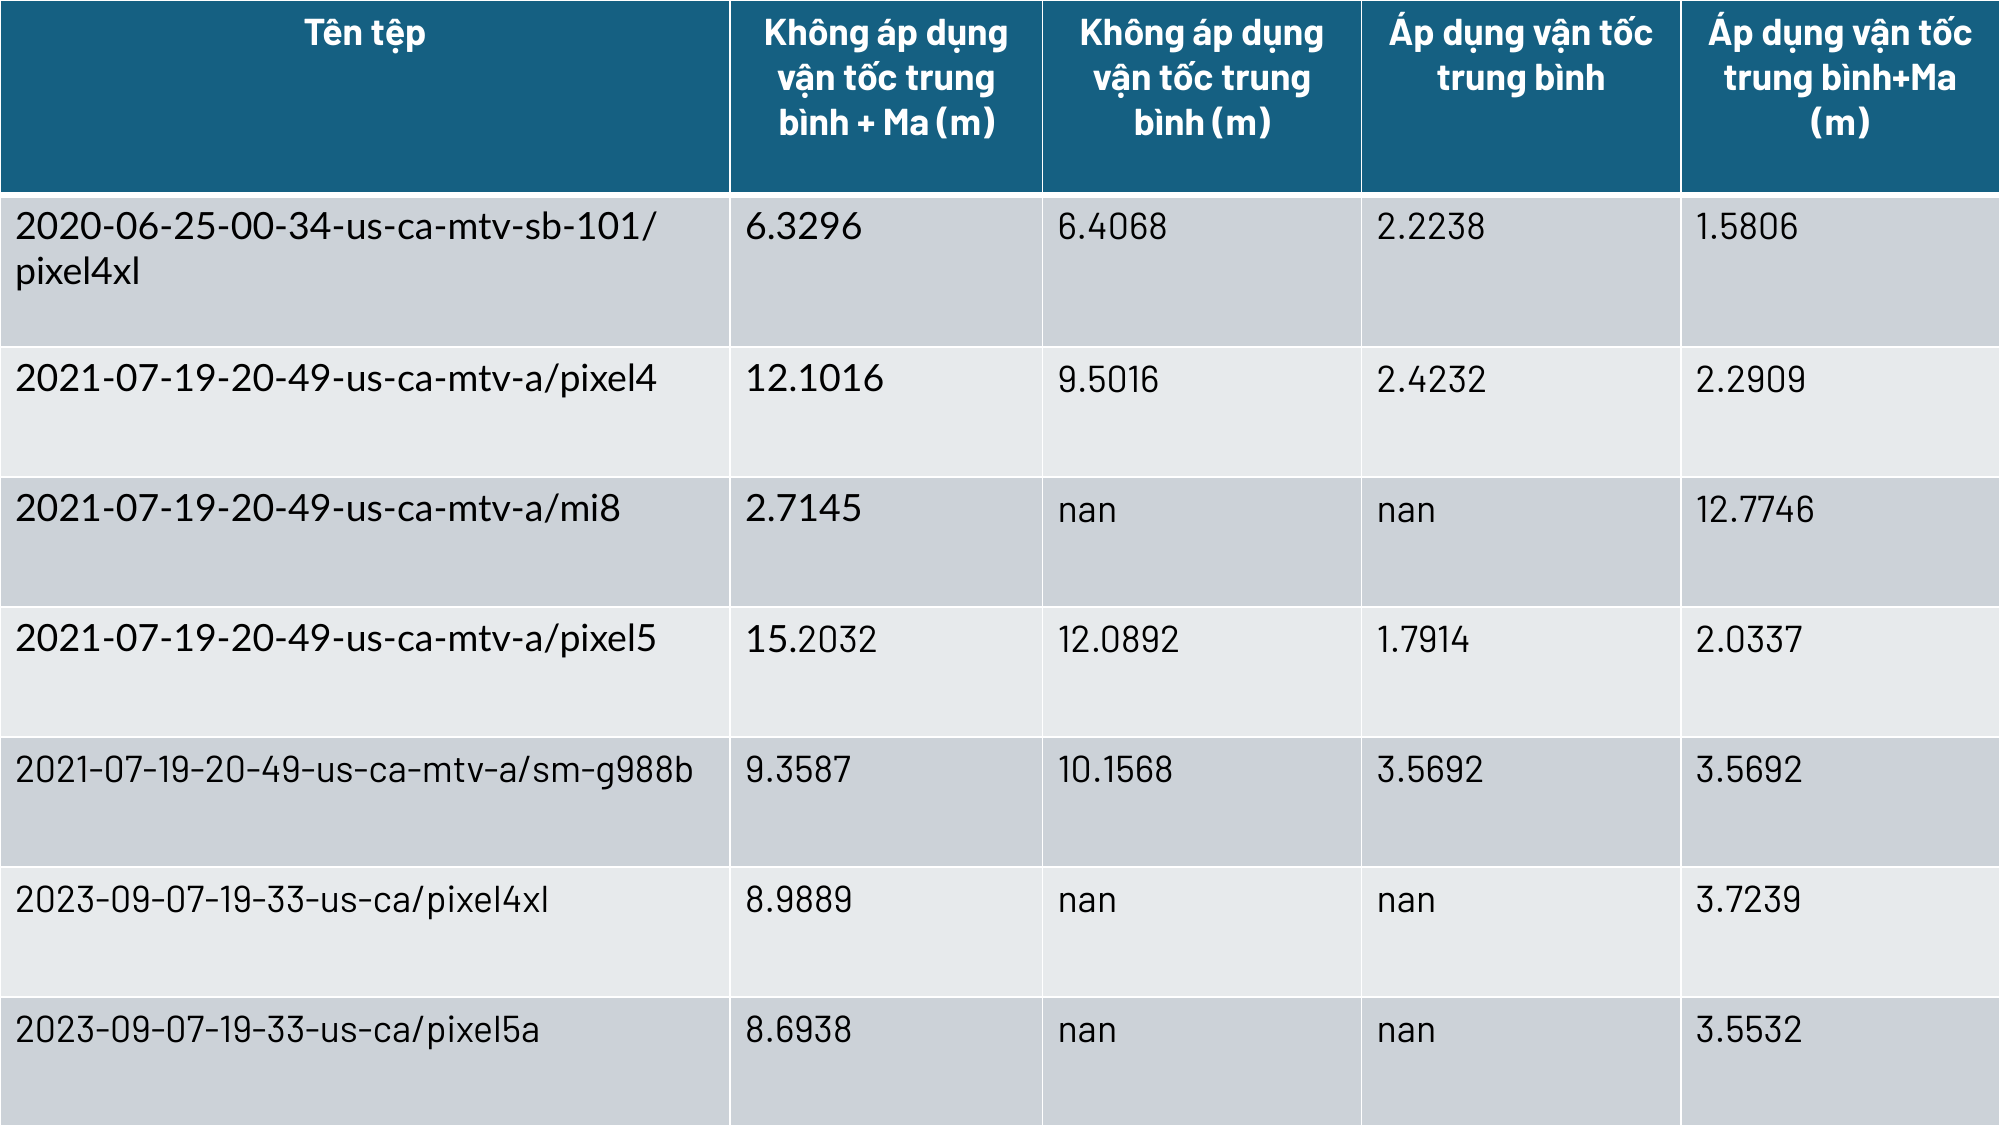

| Tên tệp | Không áp dụng vận tốc trung bình + Ma (m) | Không áp dụng vận tốc trung bình (m) | Áp dụng vận tốc trung bình | Áp dụng vận tốc trung bình+Ma (m) |
| --- | --- | --- | --- | --- |
| 2020-06-25-00-34-us-ca-mtv-sb-101/pixel4xl | 6.3296 | 6.4068 | 2.2238 | 1.5806 |
| 2021-07-19-20-49-us-ca-mtv-a/pixel4 | 12.1016 | 9.5016 | 2.4232 | 2.2909 |
| 2021-07-19-20-49-us-ca-mtv-a/mi8 | 2.7145 | nan | nan | 12.7746 |
| 2021-07-19-20-49-us-ca-mtv-a/pixel5 | 15.2032 | 12.0892 | 1.7914 | 2.0337 |
| 2021-07-19-20-49-us-ca-mtv-a/sm-g988b | 9.3587 | 10.1568 | 3.5692 | 3.5692 |
| 2023-09-07-19-33-us-ca/pixel4xl | 8.9889 | nan | nan | 3.7239 |
| 2023-09-07-19-33-us-ca/pixel5a | 8.6938 | nan | nan | 3.5532 |